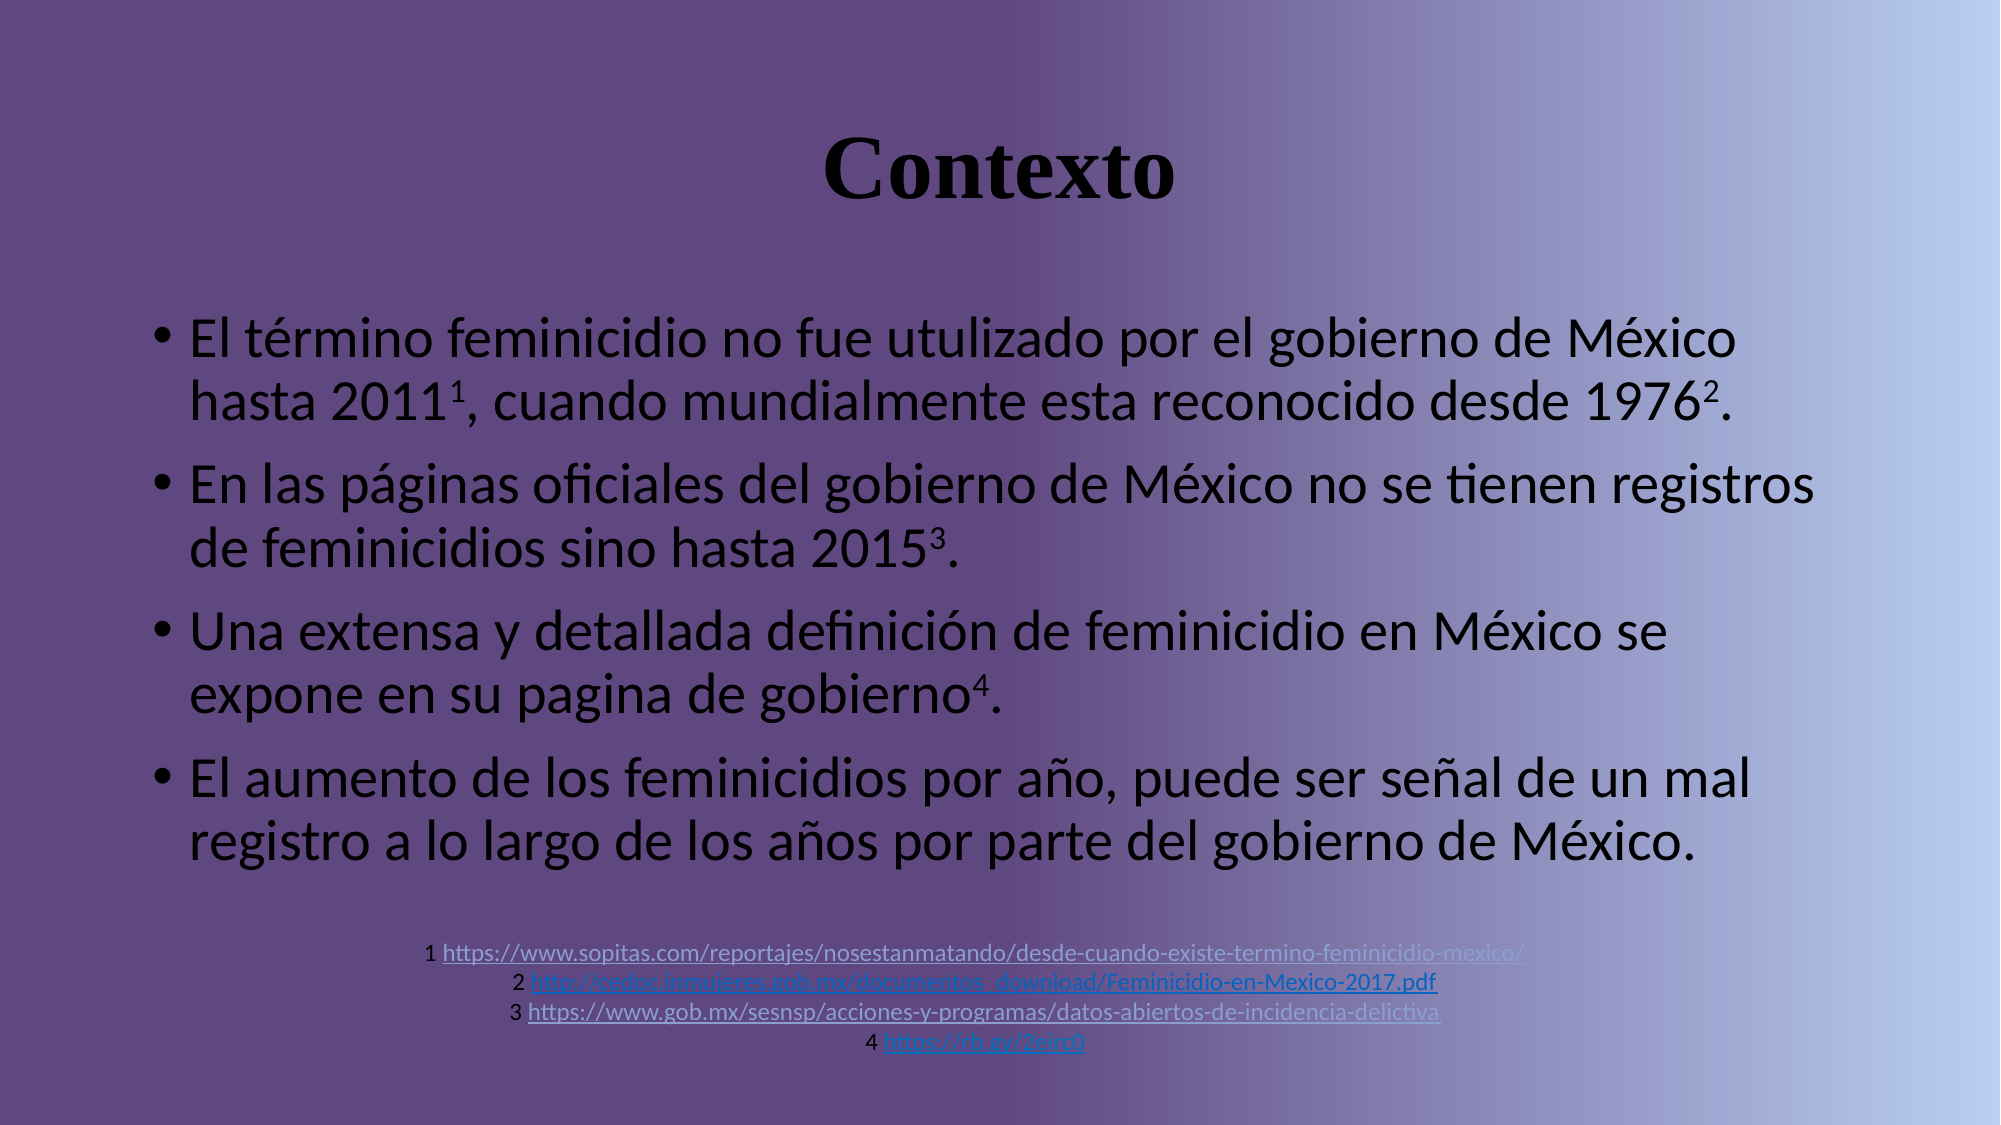

# Contexto
El término feminicidio no fue utulizado por el gobierno de México hasta 20111, cuando mundialmente esta reconocido desde 19762.
En las páginas oficiales del gobierno de México no se tienen registros de feminicidios sino hasta 20153.
Una extensa y detallada definición de feminicidio en México se expone en su pagina de gobierno4.
El aumento de los feminicidios por año, puede ser señal de un mal registro a lo largo de los años por parte del gobierno de México.
1 https://www.sopitas.com/reportajes/nosestanmatando/desde-cuando-existe-termino-feminicidio-mexico/
2 http://cedoc.inmujeres.gob.mx/documentos_download/Feminicidio-en-Mexico-2017.pdf
3 https://www.gob.mx/sesnsp/acciones-y-programas/datos-abiertos-de-incidencia-delictiva
4 https://rb.gy/2eirc0